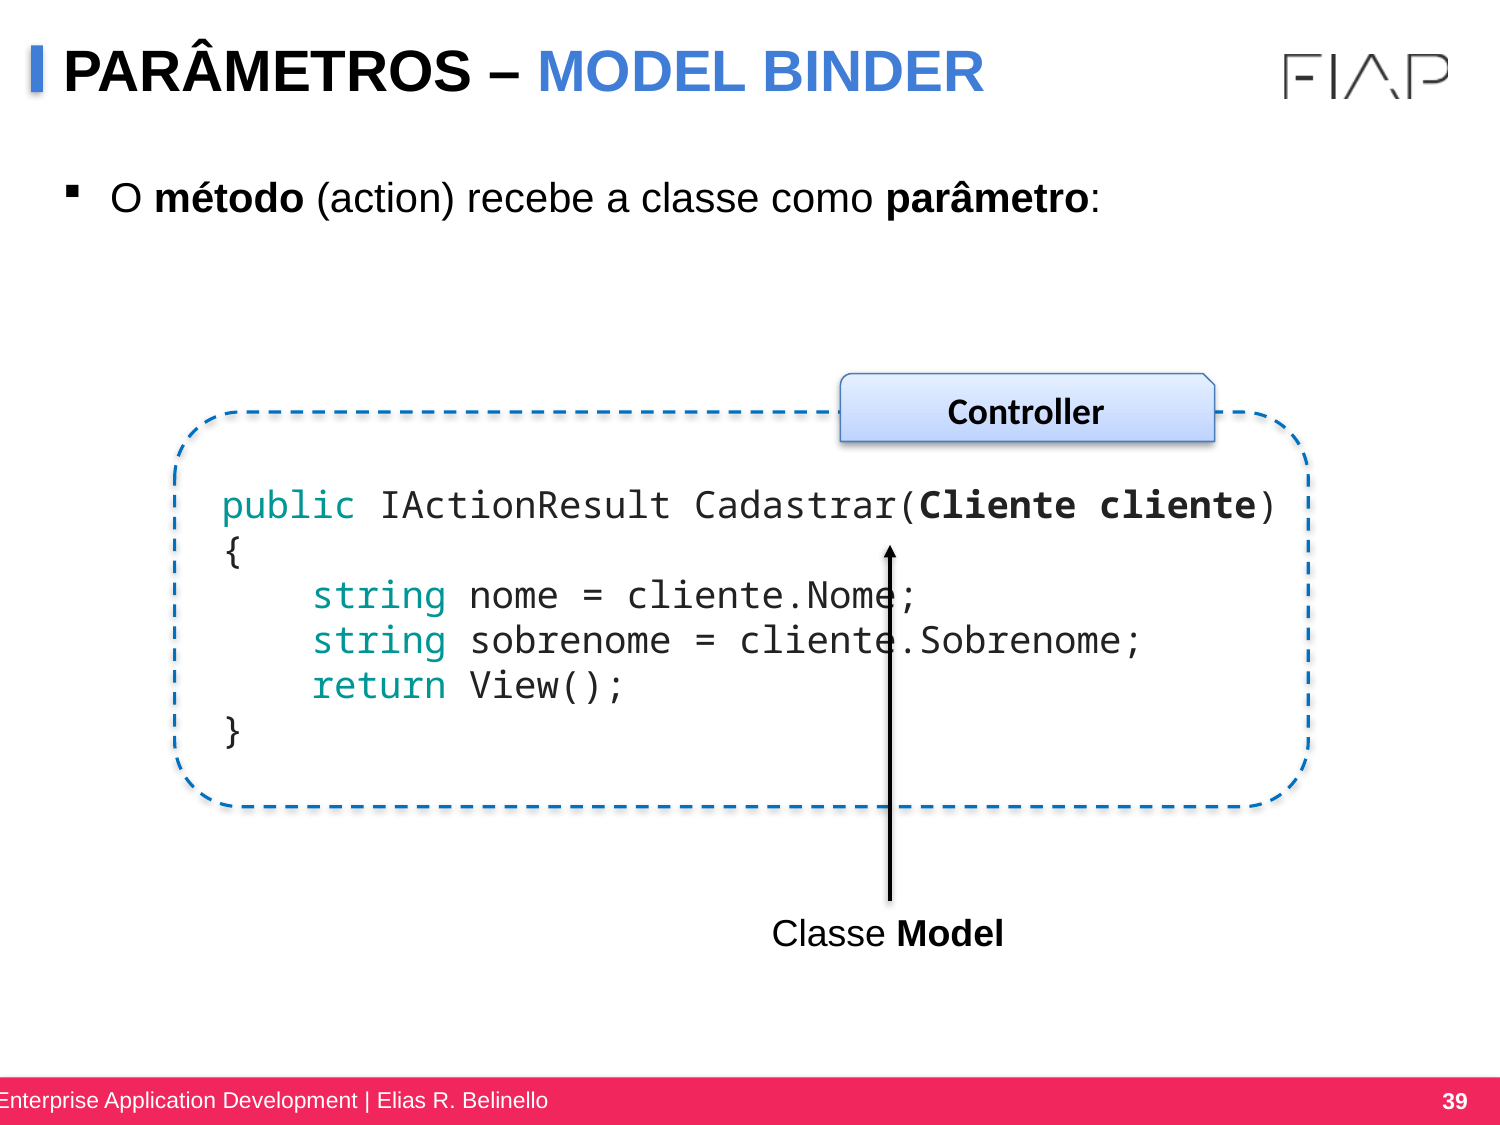

# PARÂMETROS – MODEL BINDER
O método (action) recebe a classe como parâmetro:

Controller

public IActionResult Cadastrar(Cliente cliente)
{
    string nome = cliente.Nome;
    string sobrenome = cliente.Sobrenome;
    return View();
}
Classe Model